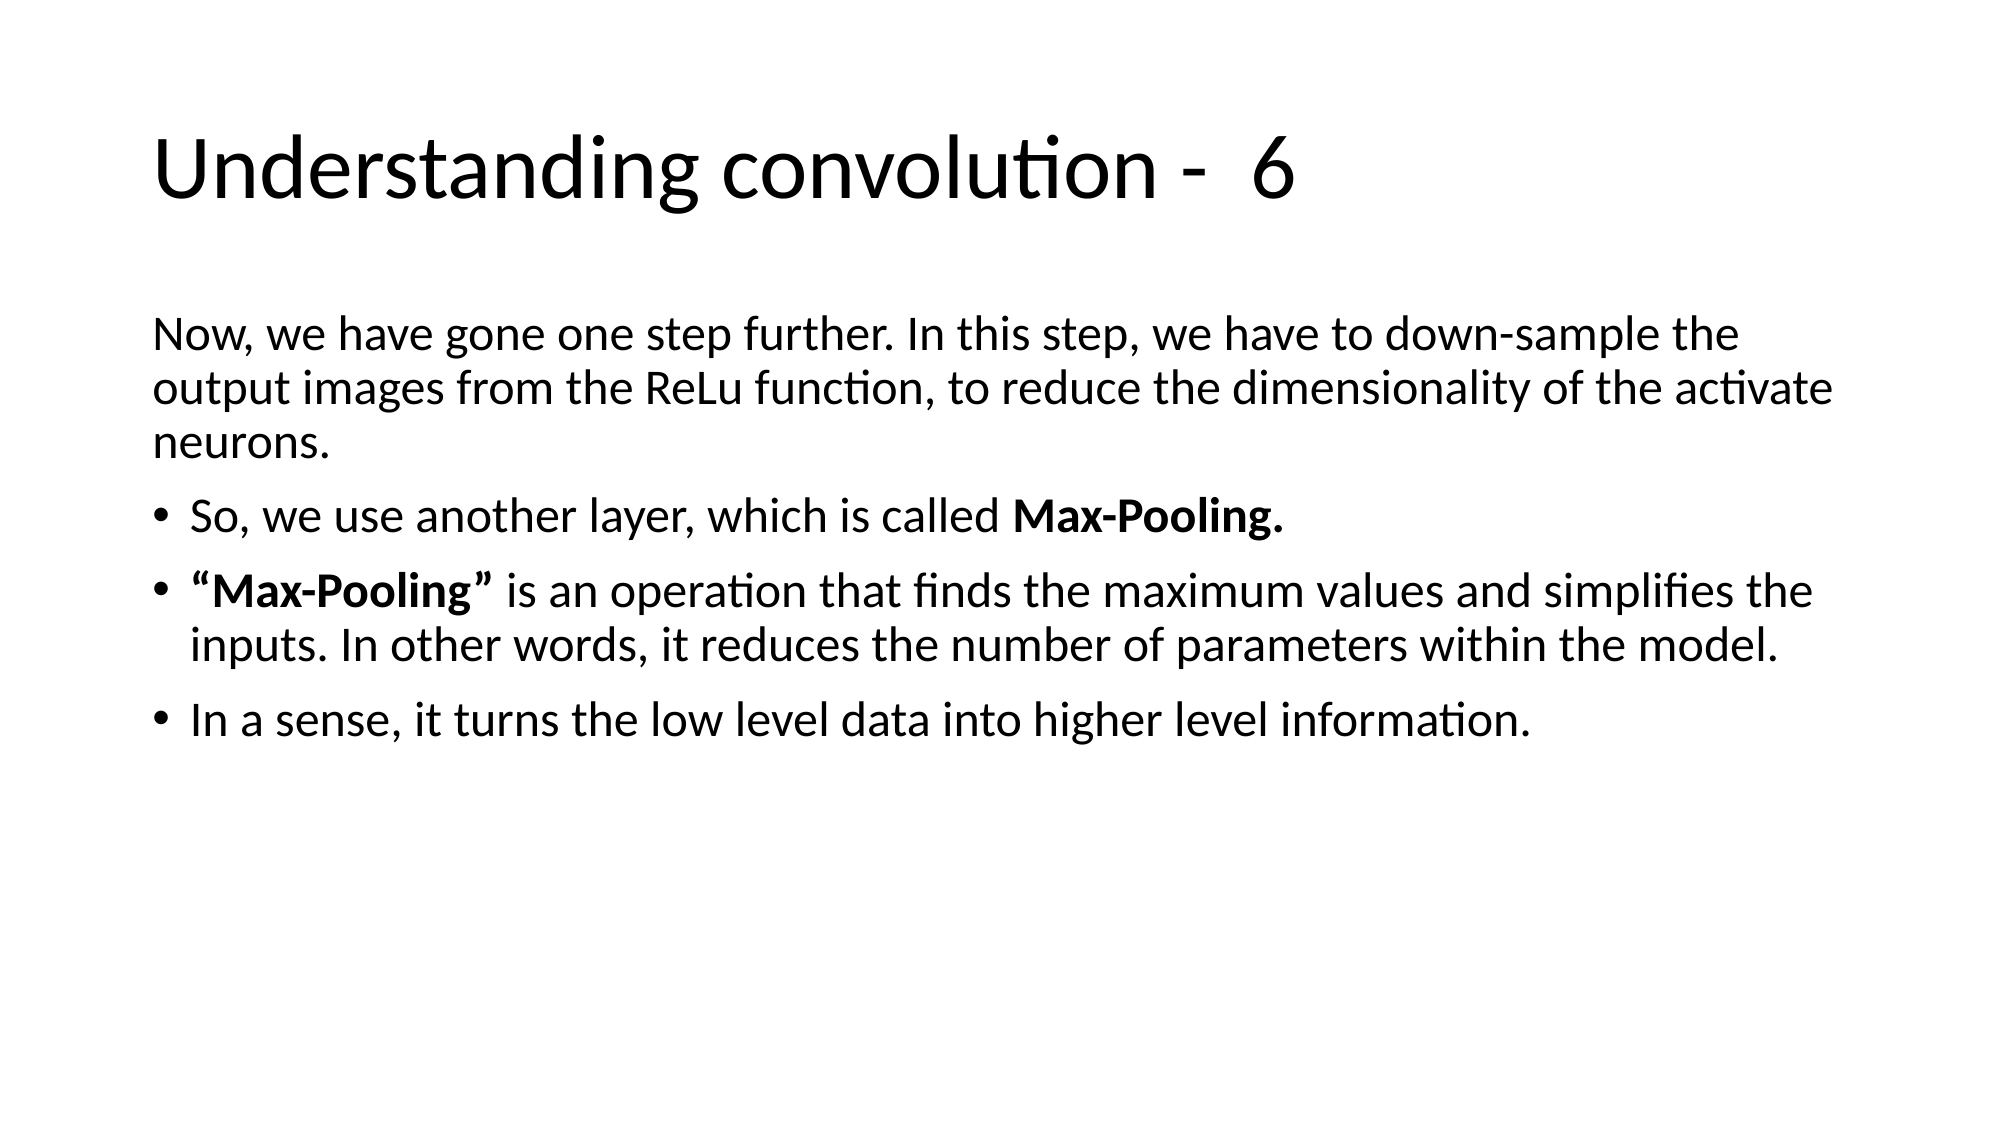

# Understanding convolution -  6
Now, we have gone one step further. In this step, we have to down-sample the output images from the ReLu function, to reduce the dimensionality of the activate neurons.
So, we use another layer, which is called Max-Pooling.
“Max-Pooling” is an operation that finds the maximum values and simplifies the inputs. In other words, it reduces the number of parameters within the model.
In a sense, it turns the low level data into higher level information.